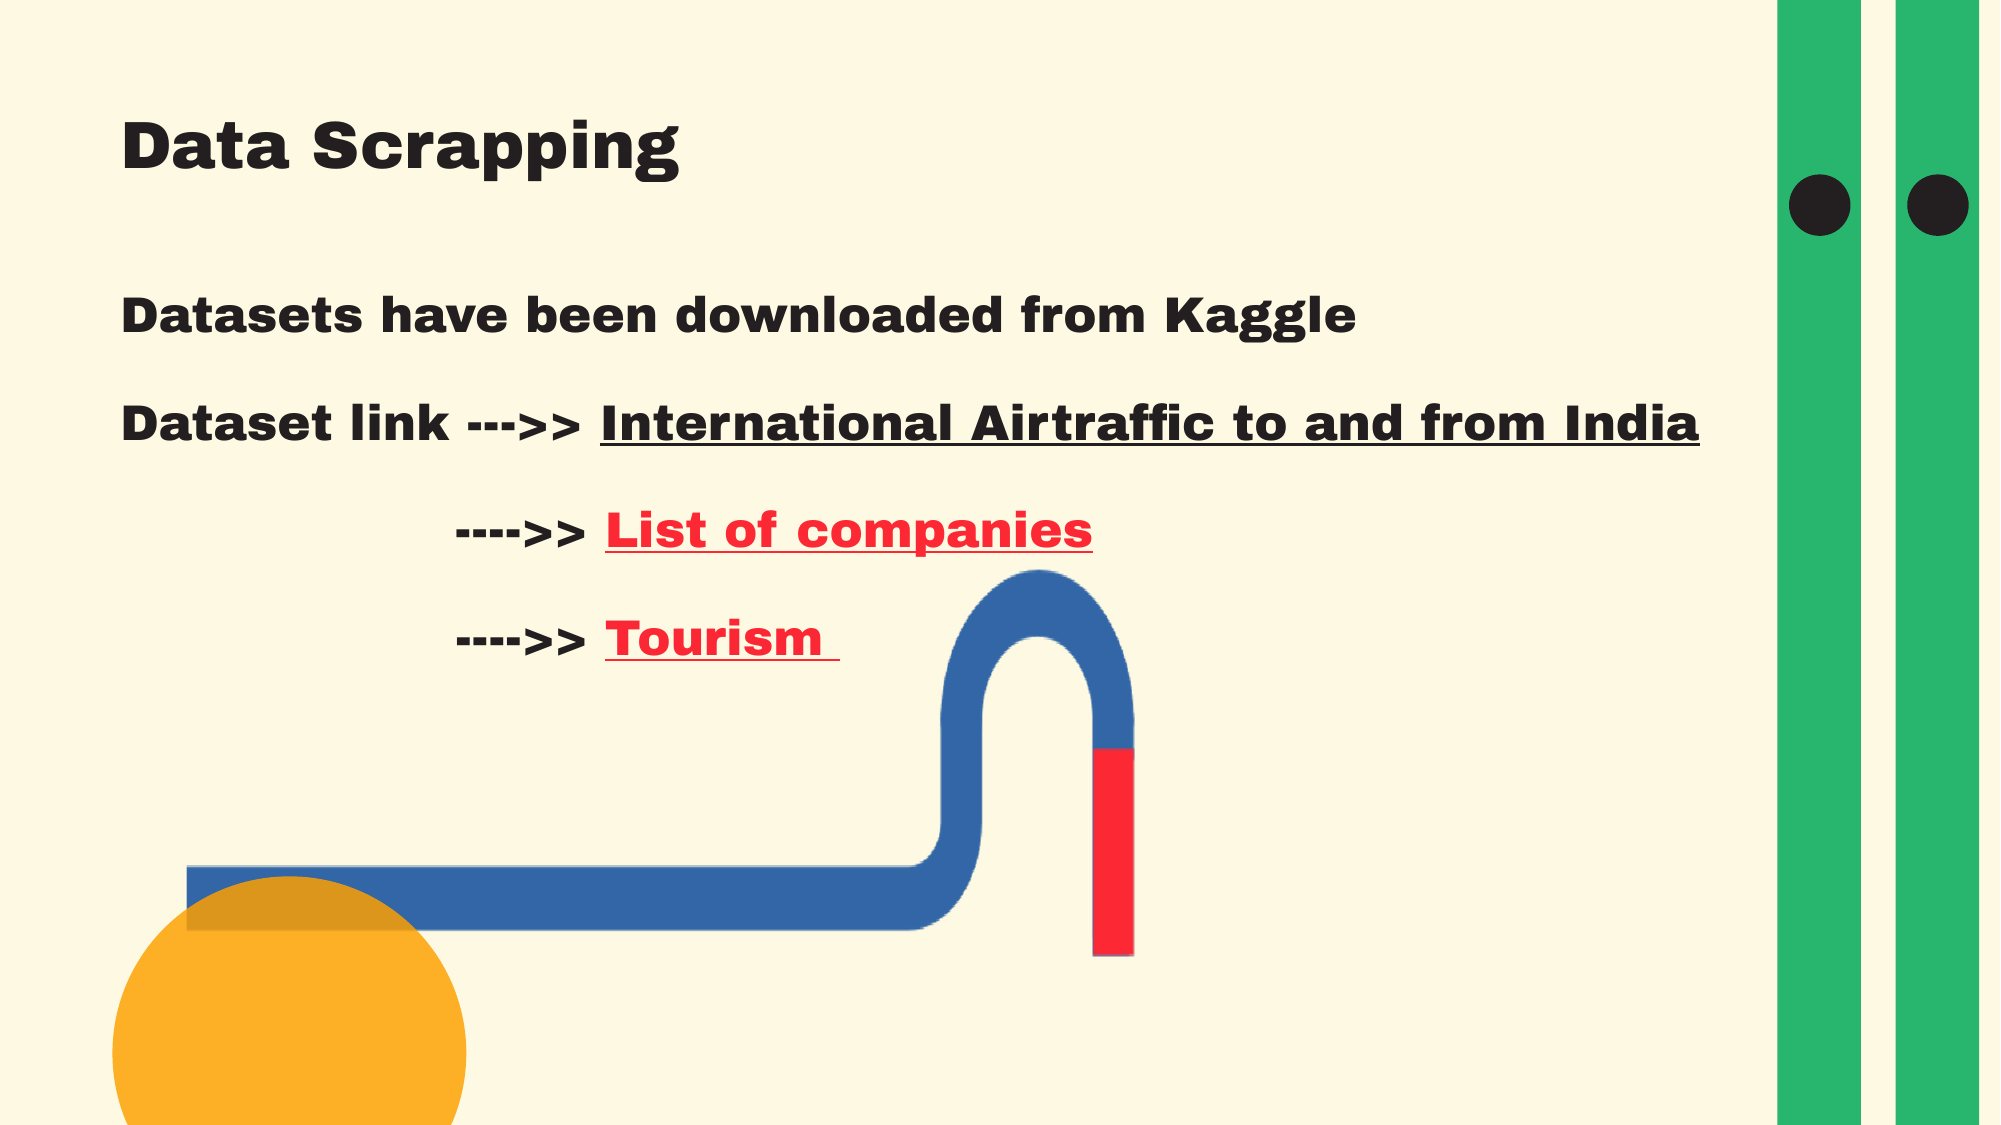

Data Scrapping
12
# Datasets have been downloaded from Kaggle Dataset link --->> International Airtraffic to and from India                                ---->> List of companies                     ---->> Tourism